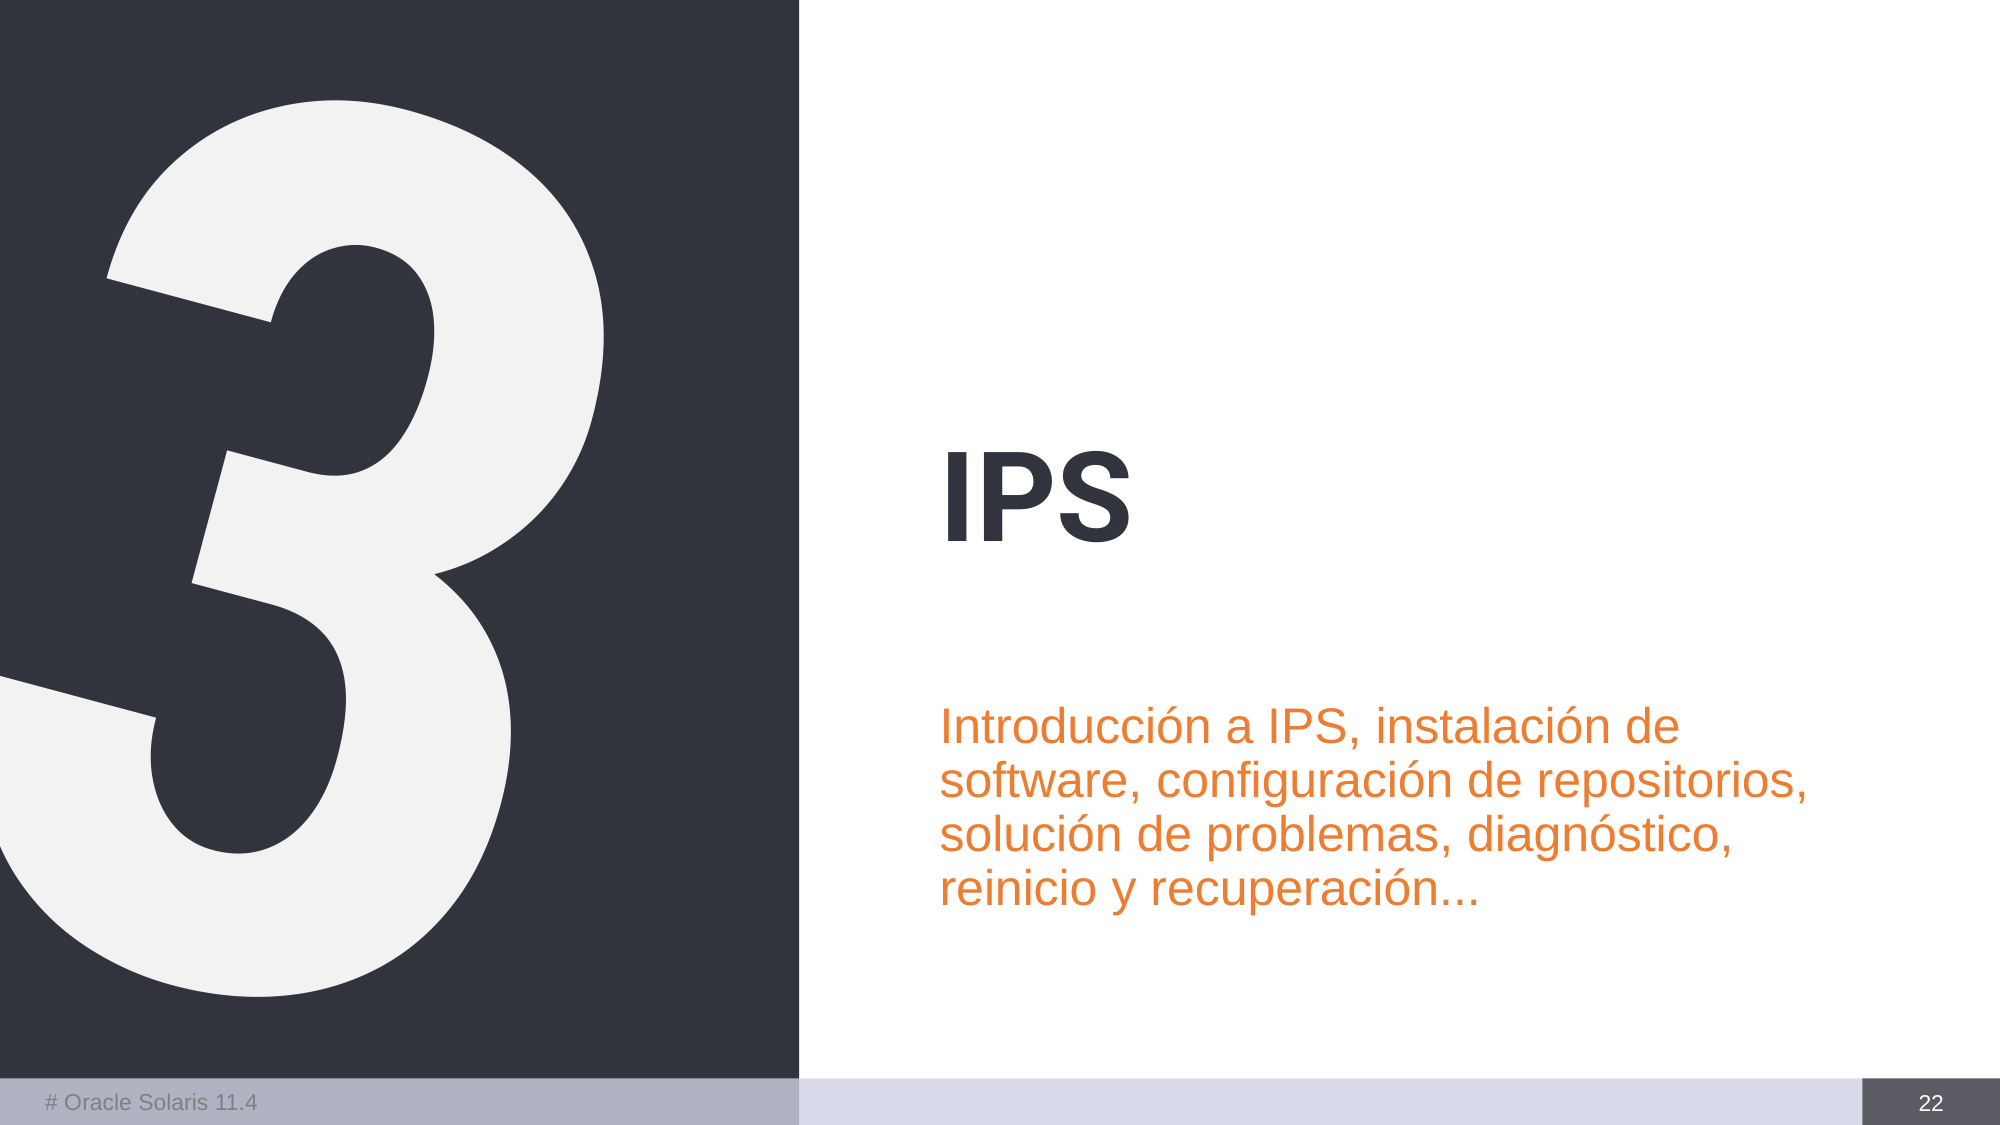

3
# IPS
Introducción a IPS, instalación de software, configuración de repositorios, solución de problemas, diagnóstico, reinicio y recuperación...
# Oracle Solaris 11.4
22